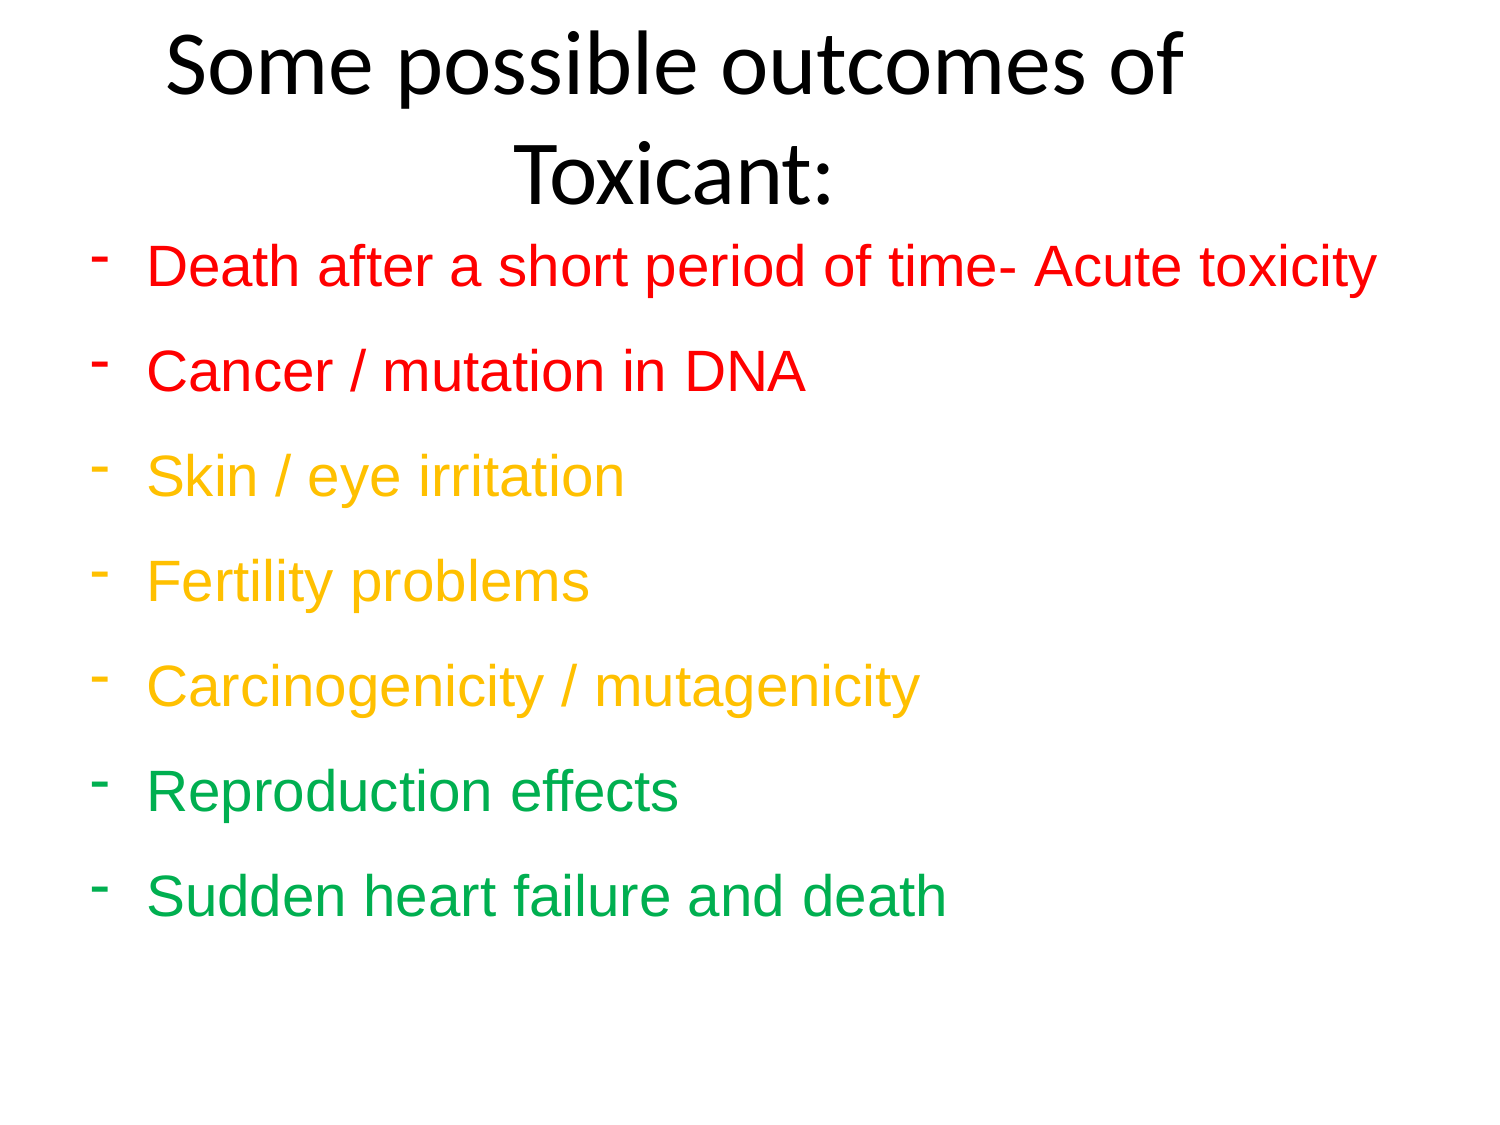

# Some possible outcomes of Toxicant:
Death after a short period of time- Acute toxicity
Cancer / mutation in DNA
Skin / eye irritation
Fertility problems
Carcinogenicity / mutagenicity
Reproduction effects
Sudden heart failure and death